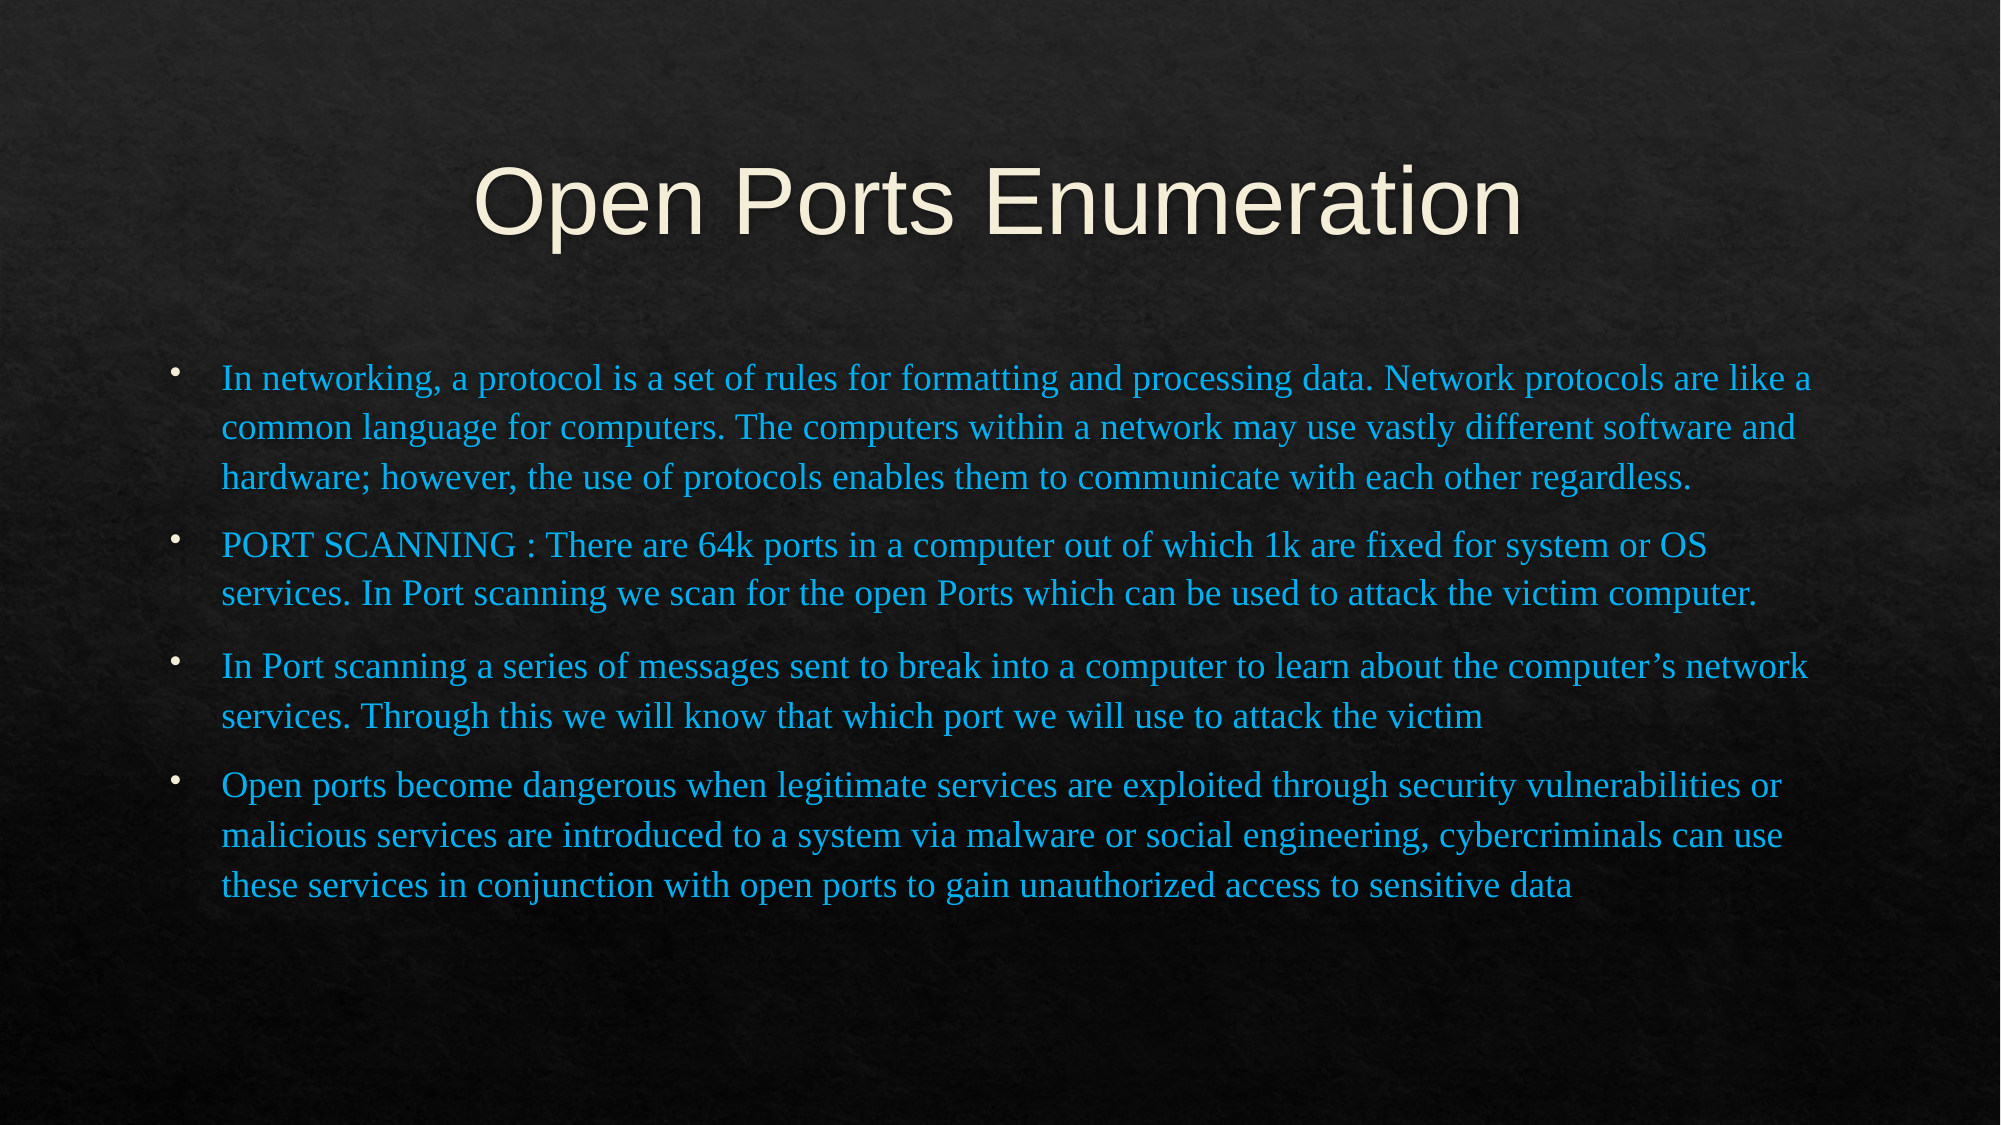

# Open Ports Enumeration
In networking, a protocol is a set of rules for formatting and processing data. Network protocols are like a common language for computers. The computers within a network may use vastly different software and hardware; however, the use of protocols enables them to communicate with each other regardless.
PORT SCANNING : There are 64k ports in a computer out of which 1k are fixed for system or OS services. In Port scanning we scan for the open Ports which can be used to attack the victim computer.
In Port scanning a series of messages sent to break into a computer to learn about the computer’s network services. Through this we will know that which port we will use to attack the victim
Open ports become dangerous when legitimate services are exploited through security vulnerabilities or malicious services are introduced to a system via malware or social engineering, cybercriminals can use these services in conjunction with open ports to gain unauthorized access to sensitive data